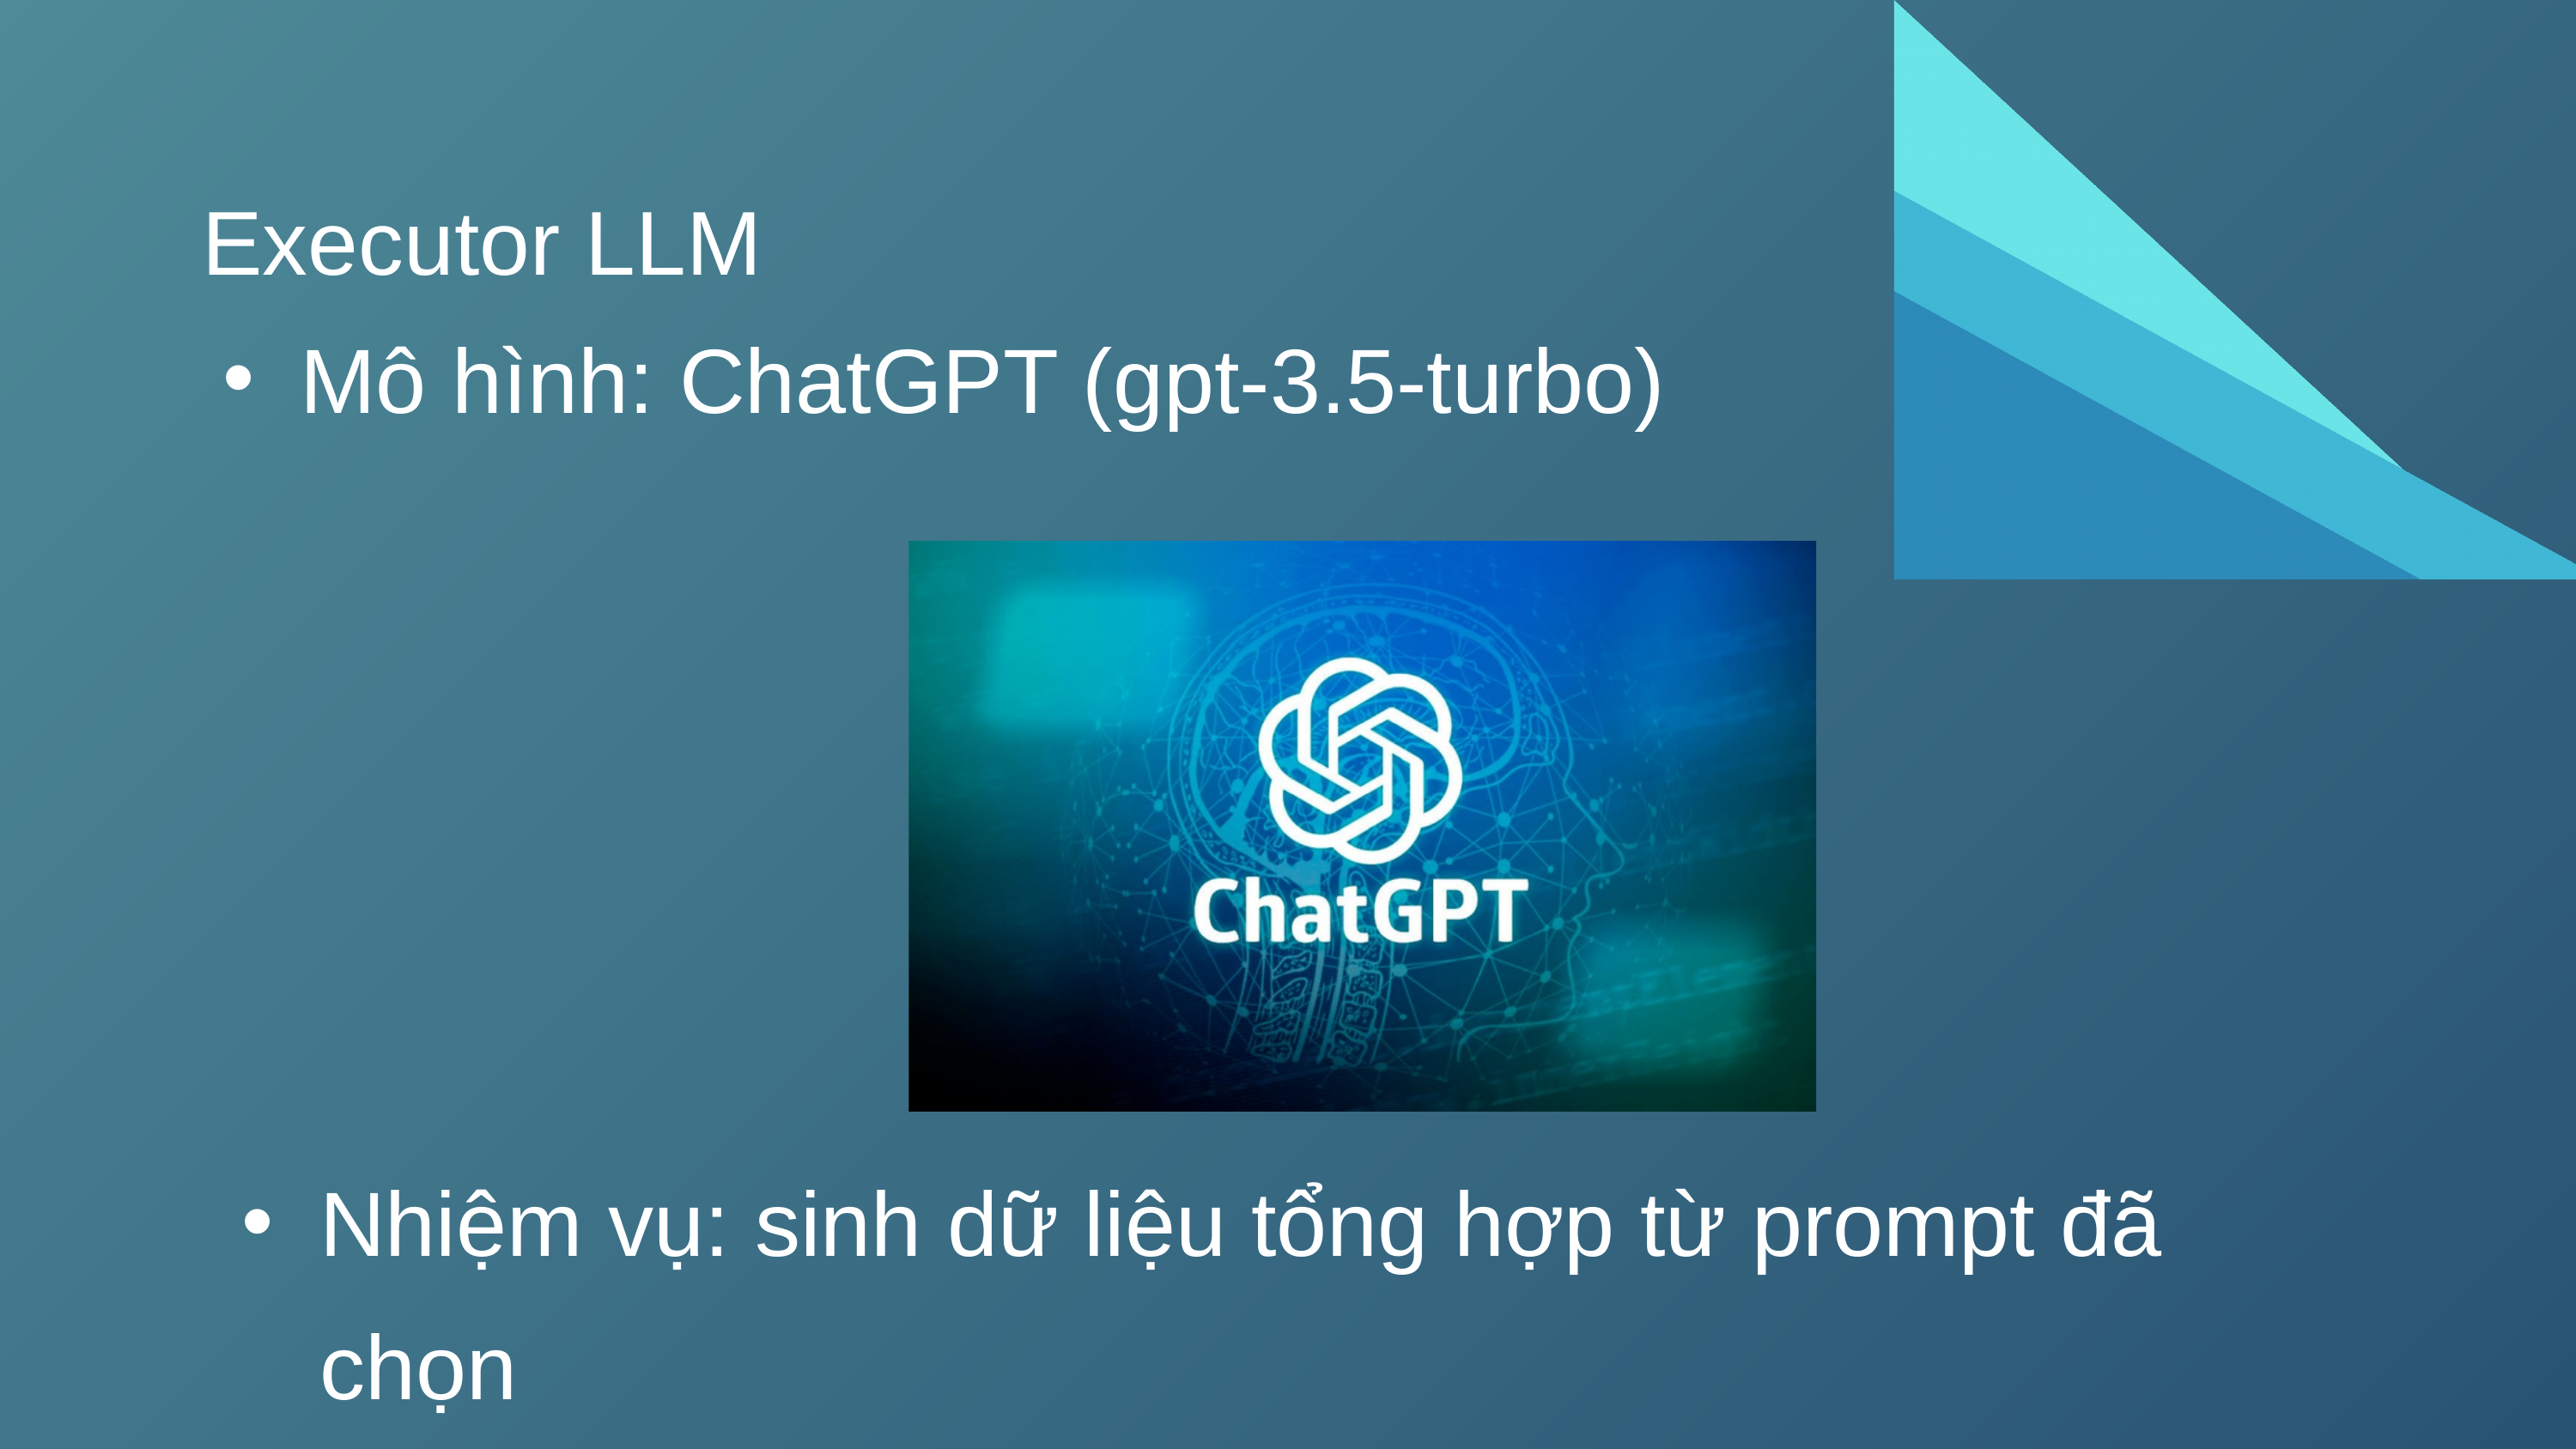

Executor LLM
Mô hình: ChatGPT (gpt-3.5-turbo)

Nhiệm vụ: sinh dữ liệu tổng hợp từ prompt đã chọn